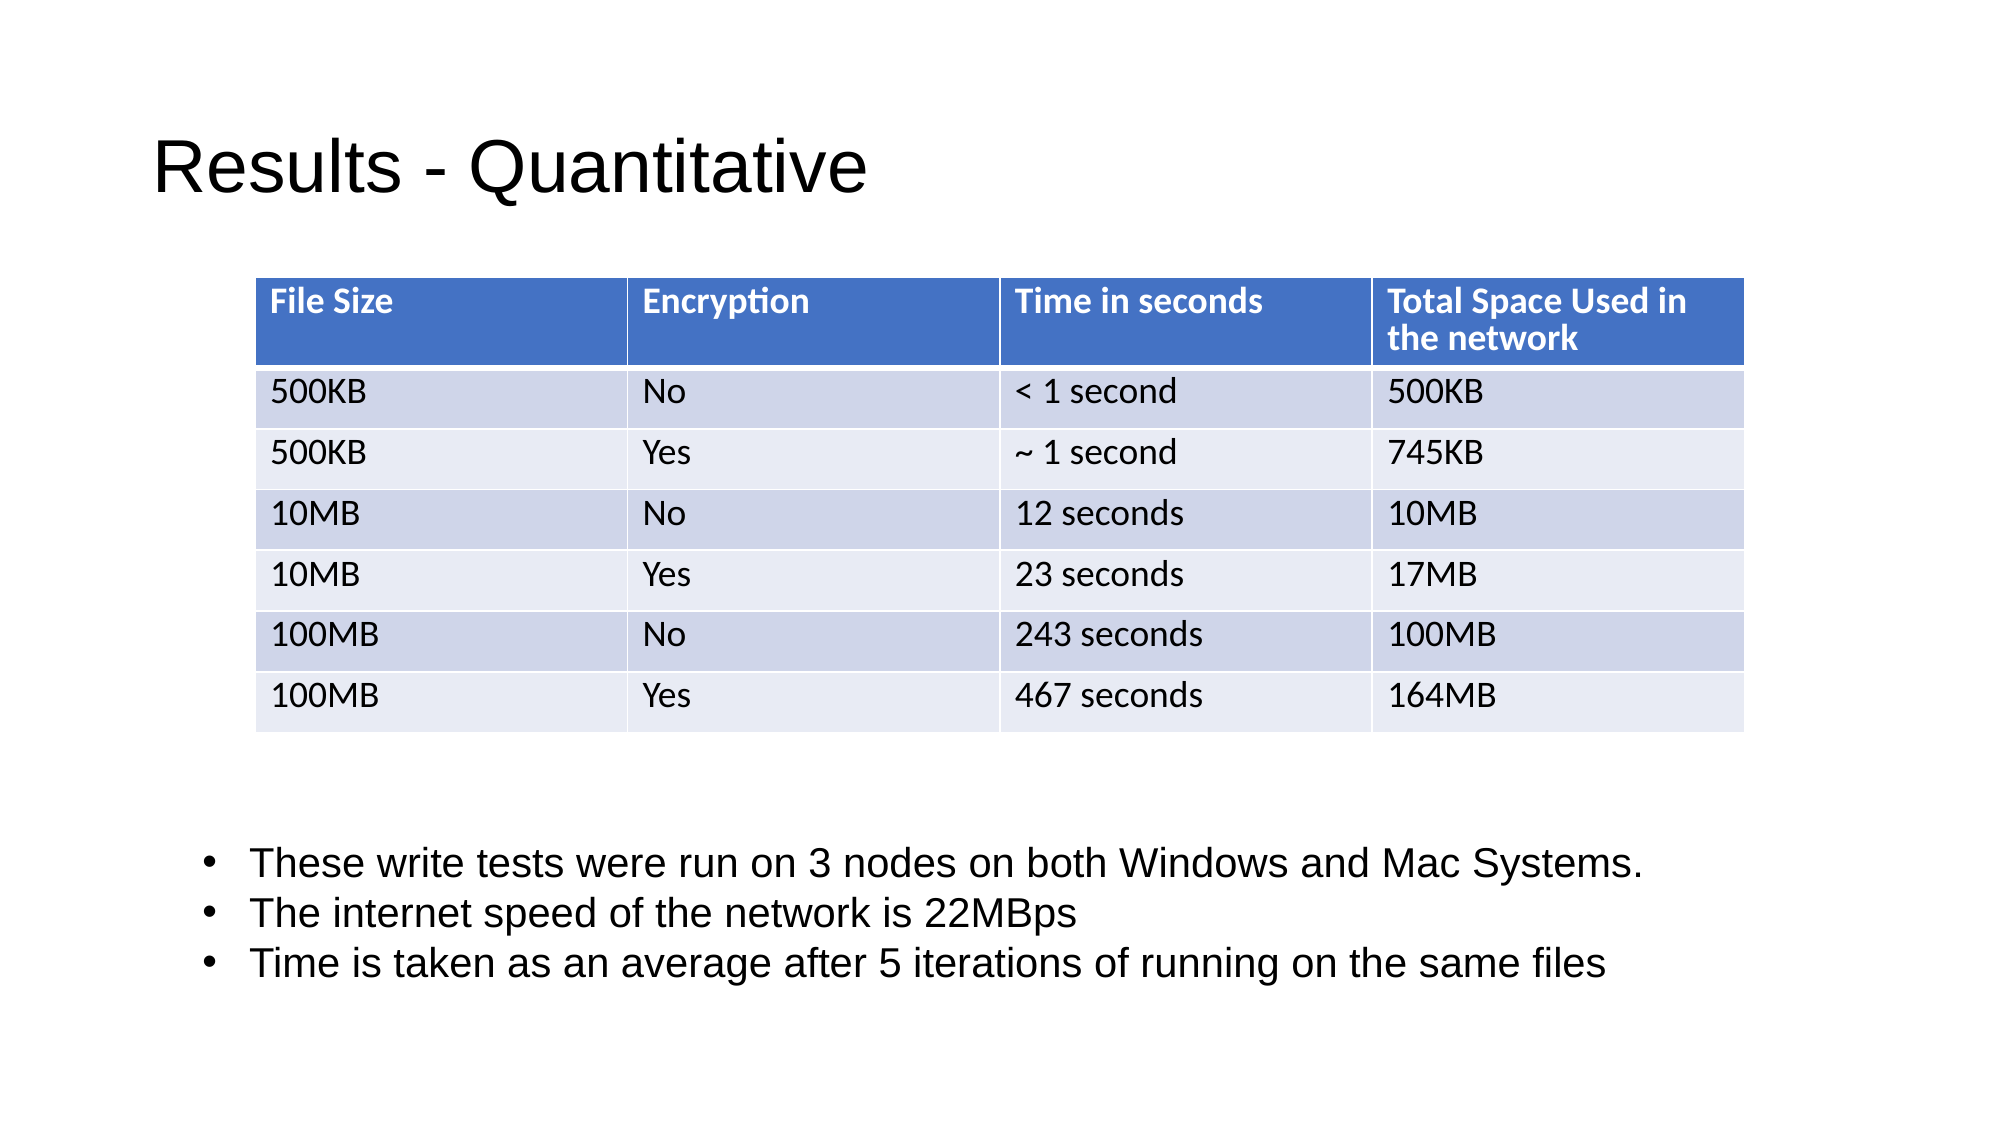

# Results - Quantitative
| File Size | Encryption | Time in seconds | Total Space Used in the network |
| --- | --- | --- | --- |
| 500KB | No | < 1 second | 500KB |
| 500KB | Yes | ~ 1 second | 745KB |
| 10MB | No | 12 seconds | 10MB |
| 10MB | Yes | 23 seconds | 17MB |
| 100MB | No | 243 seconds | 100MB |
| 100MB | Yes | 467 seconds | 164MB |
These write tests were run on 3 nodes on both Windows and Mac Systems.
The internet speed of the network is 22MBps
Time is taken as an average after 5 iterations of running on the same files